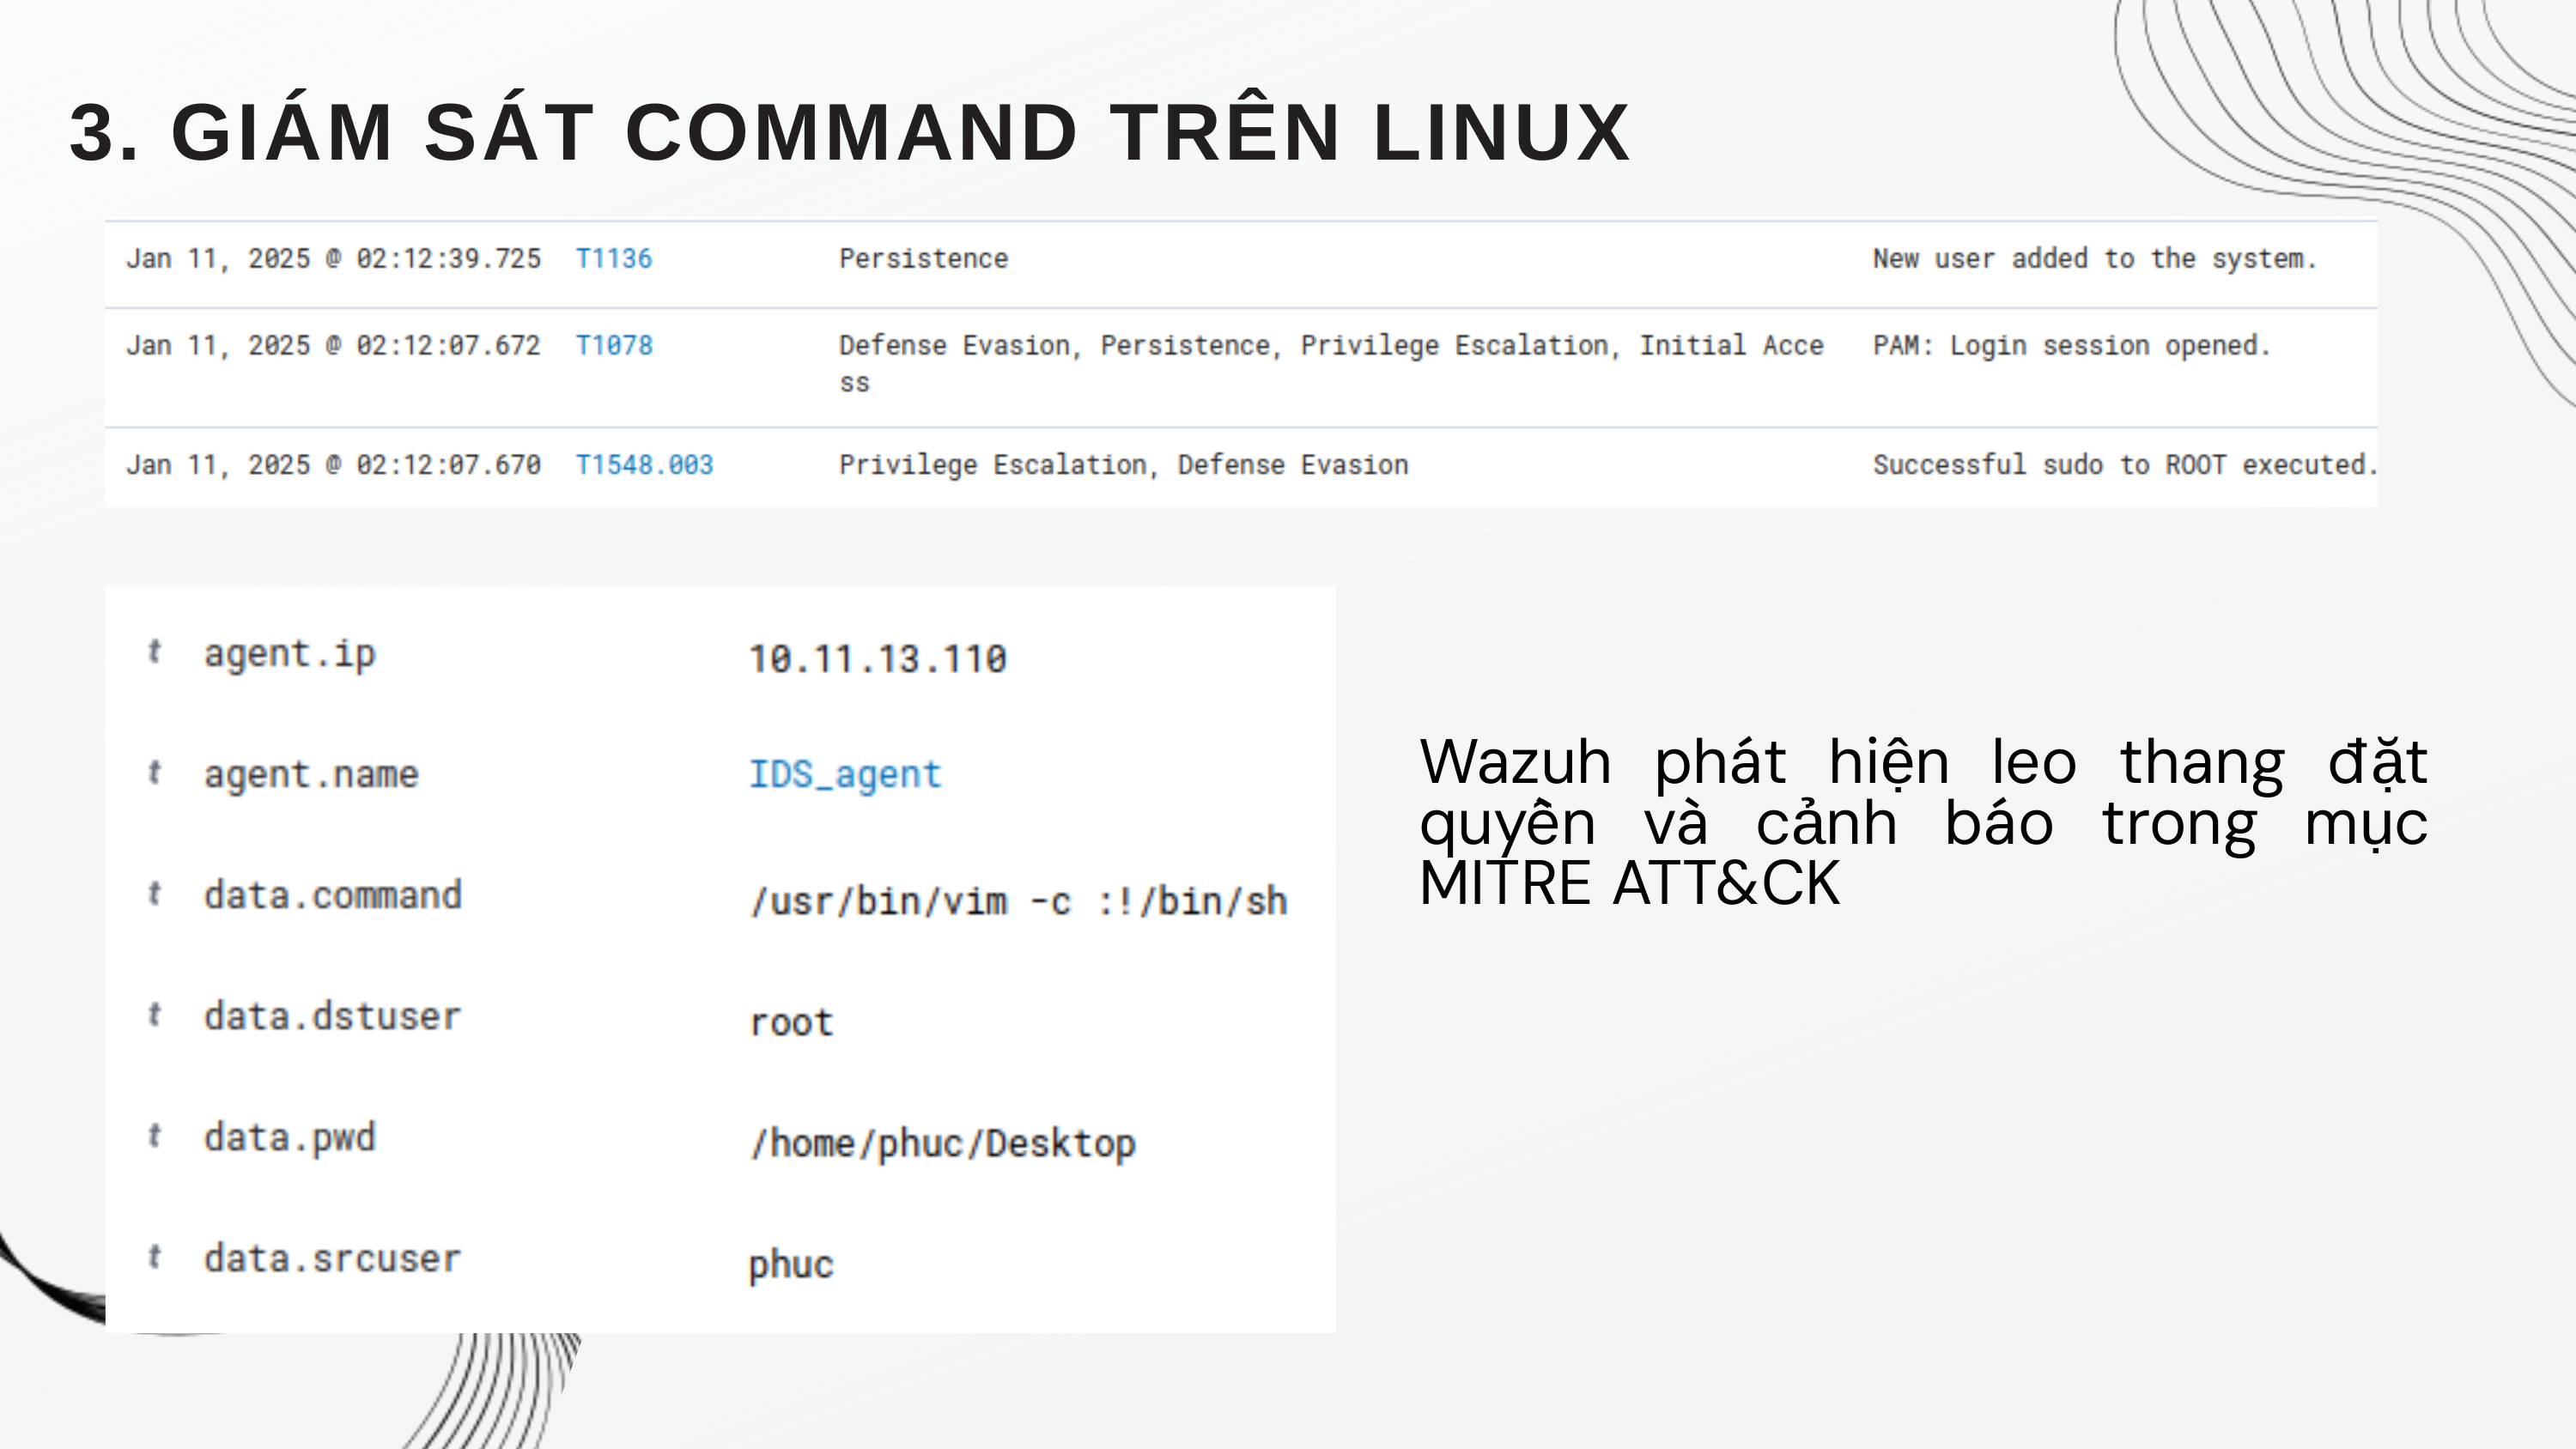

3. GIÁM SÁT COMMAND TRÊN LINUX

Wazuh phát hiện leo thang đặt quyền và cảnh báo trong mục MITRE ATT&CK